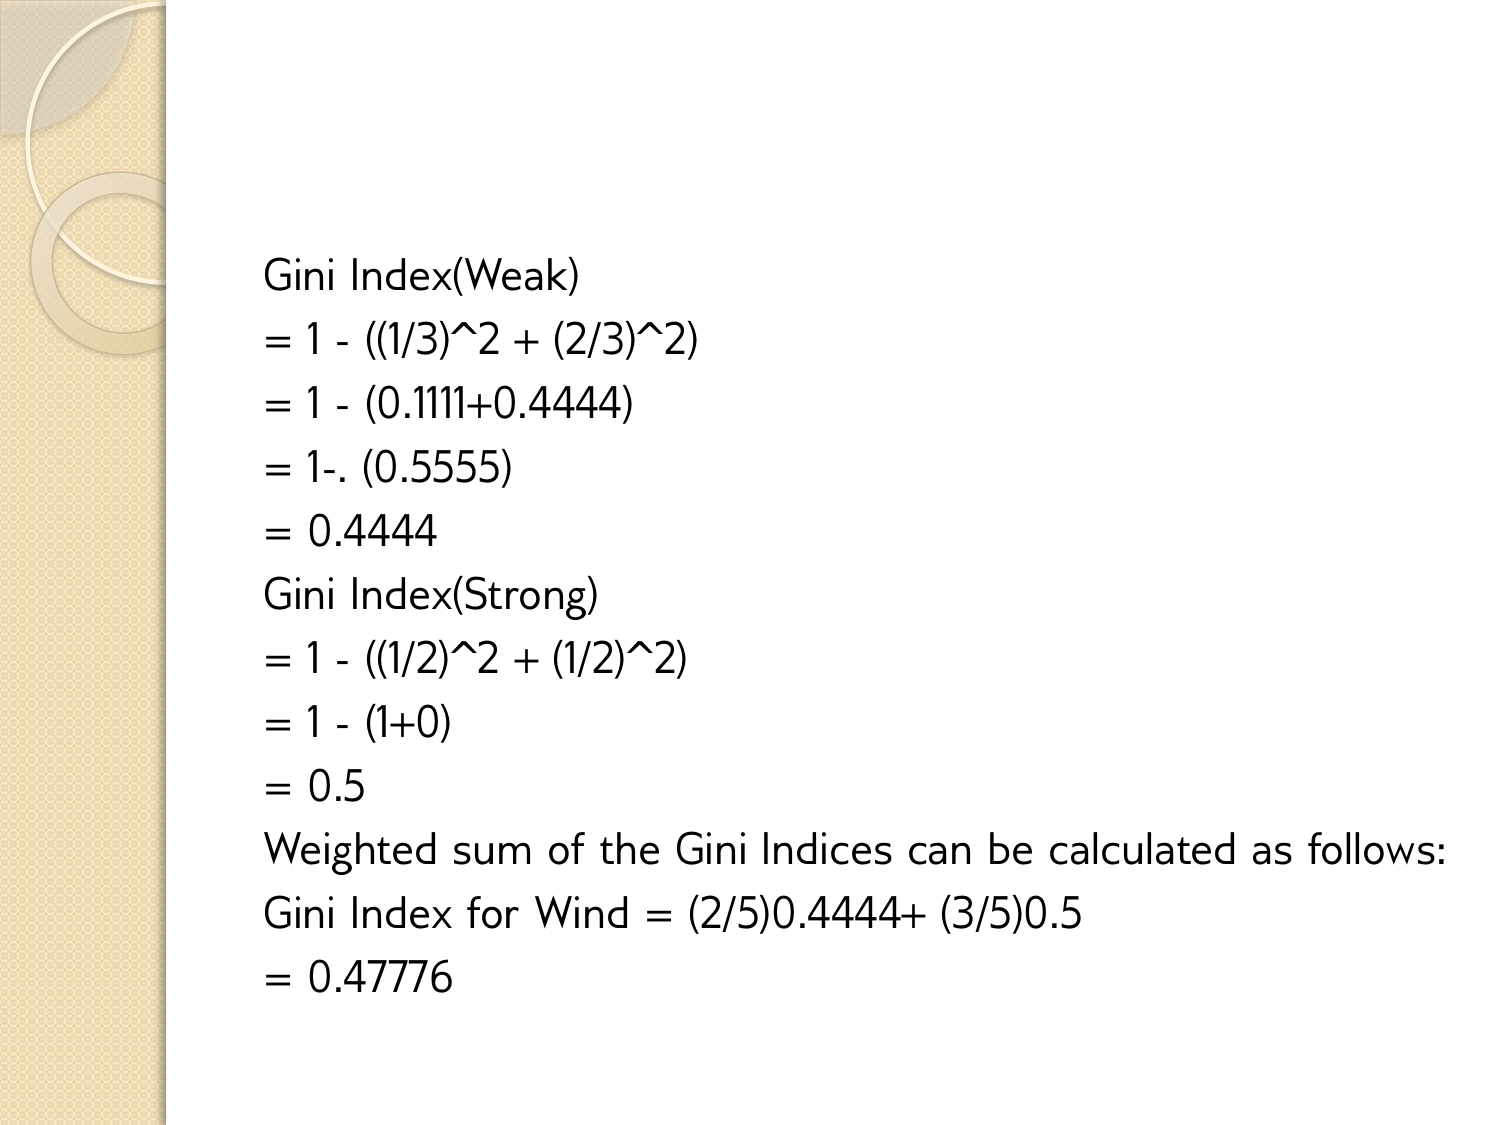

#
Gini Index(Weak)
	= 1 - ((1/3)^2 + (2/3)^2)
	= 1 - (0.1111+0.4444)
	= 1-. (0.5555)
	= 0.4444
Gini Index(Strong)
	= 1 - ((1/2)^2 + (1/2)^2)
	= 1 - (1+0)
	= 0.5
Weighted sum of the Gini Indices can be calculated as follows:
Gini Index for Wind = (2/5)0.4444+ (3/5)0.5
				= 0.47776